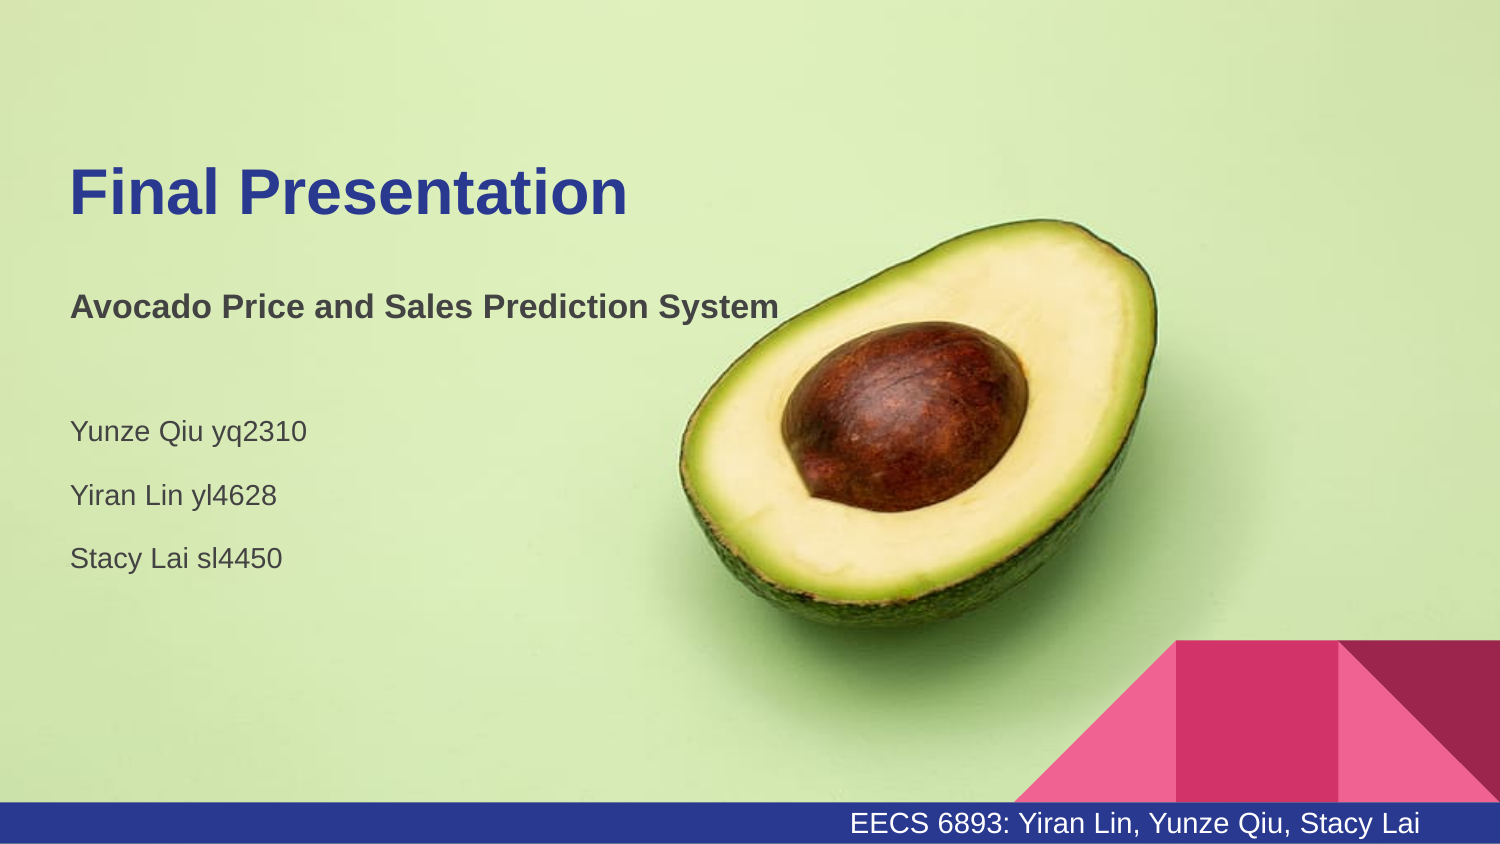

# Final Presentation
Avocado Price and Sales Prediction System
Yunze Qiu yq2310
Yiran Lin yl4628
Stacy Lai sl4450
EECS 6893: Yiran Lin, Yunze Qiu, Stacy Lai